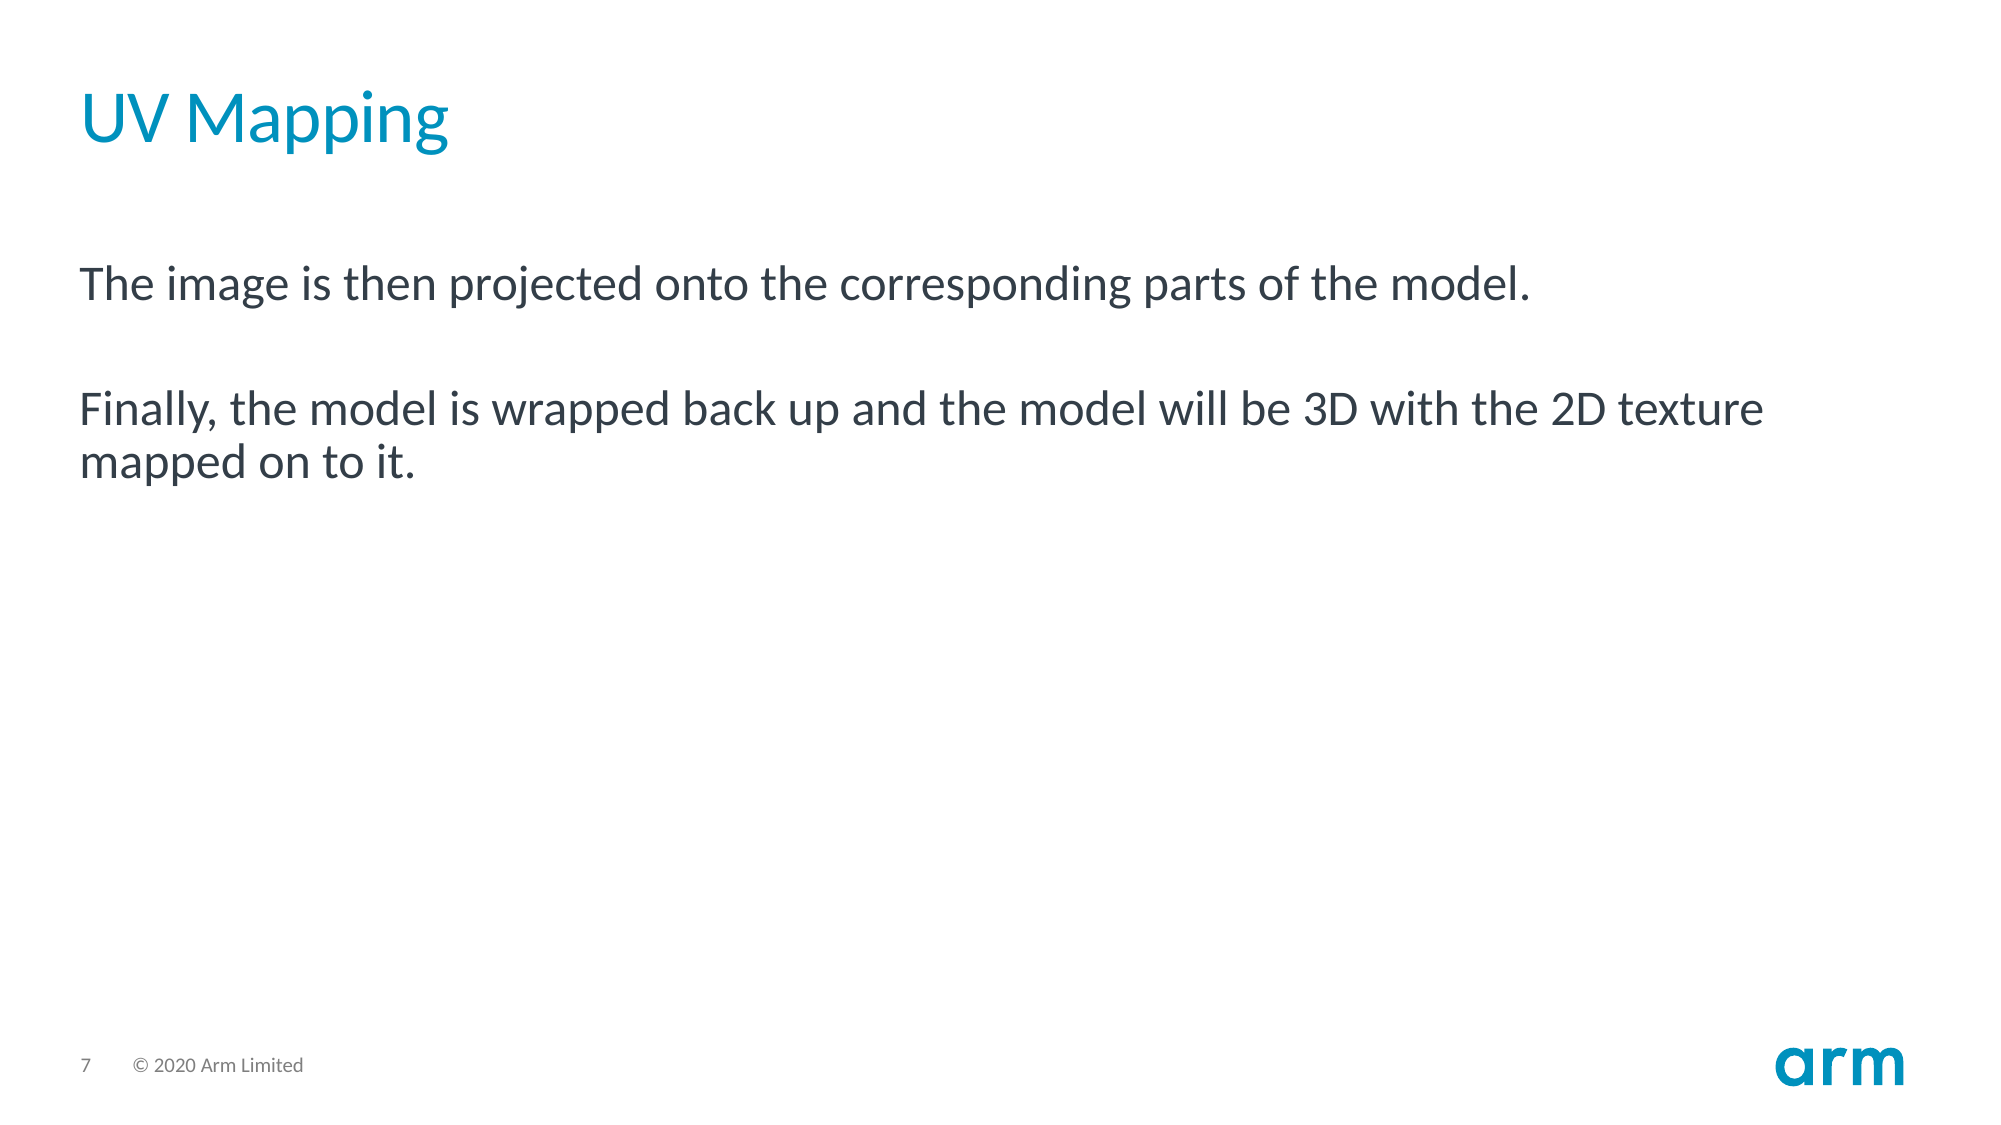

# UV Mapping
The image is then projected onto the corresponding parts of the model.

Finally, the model is wrapped back up and the model will be 3D with the 2D texture mapped on to it.